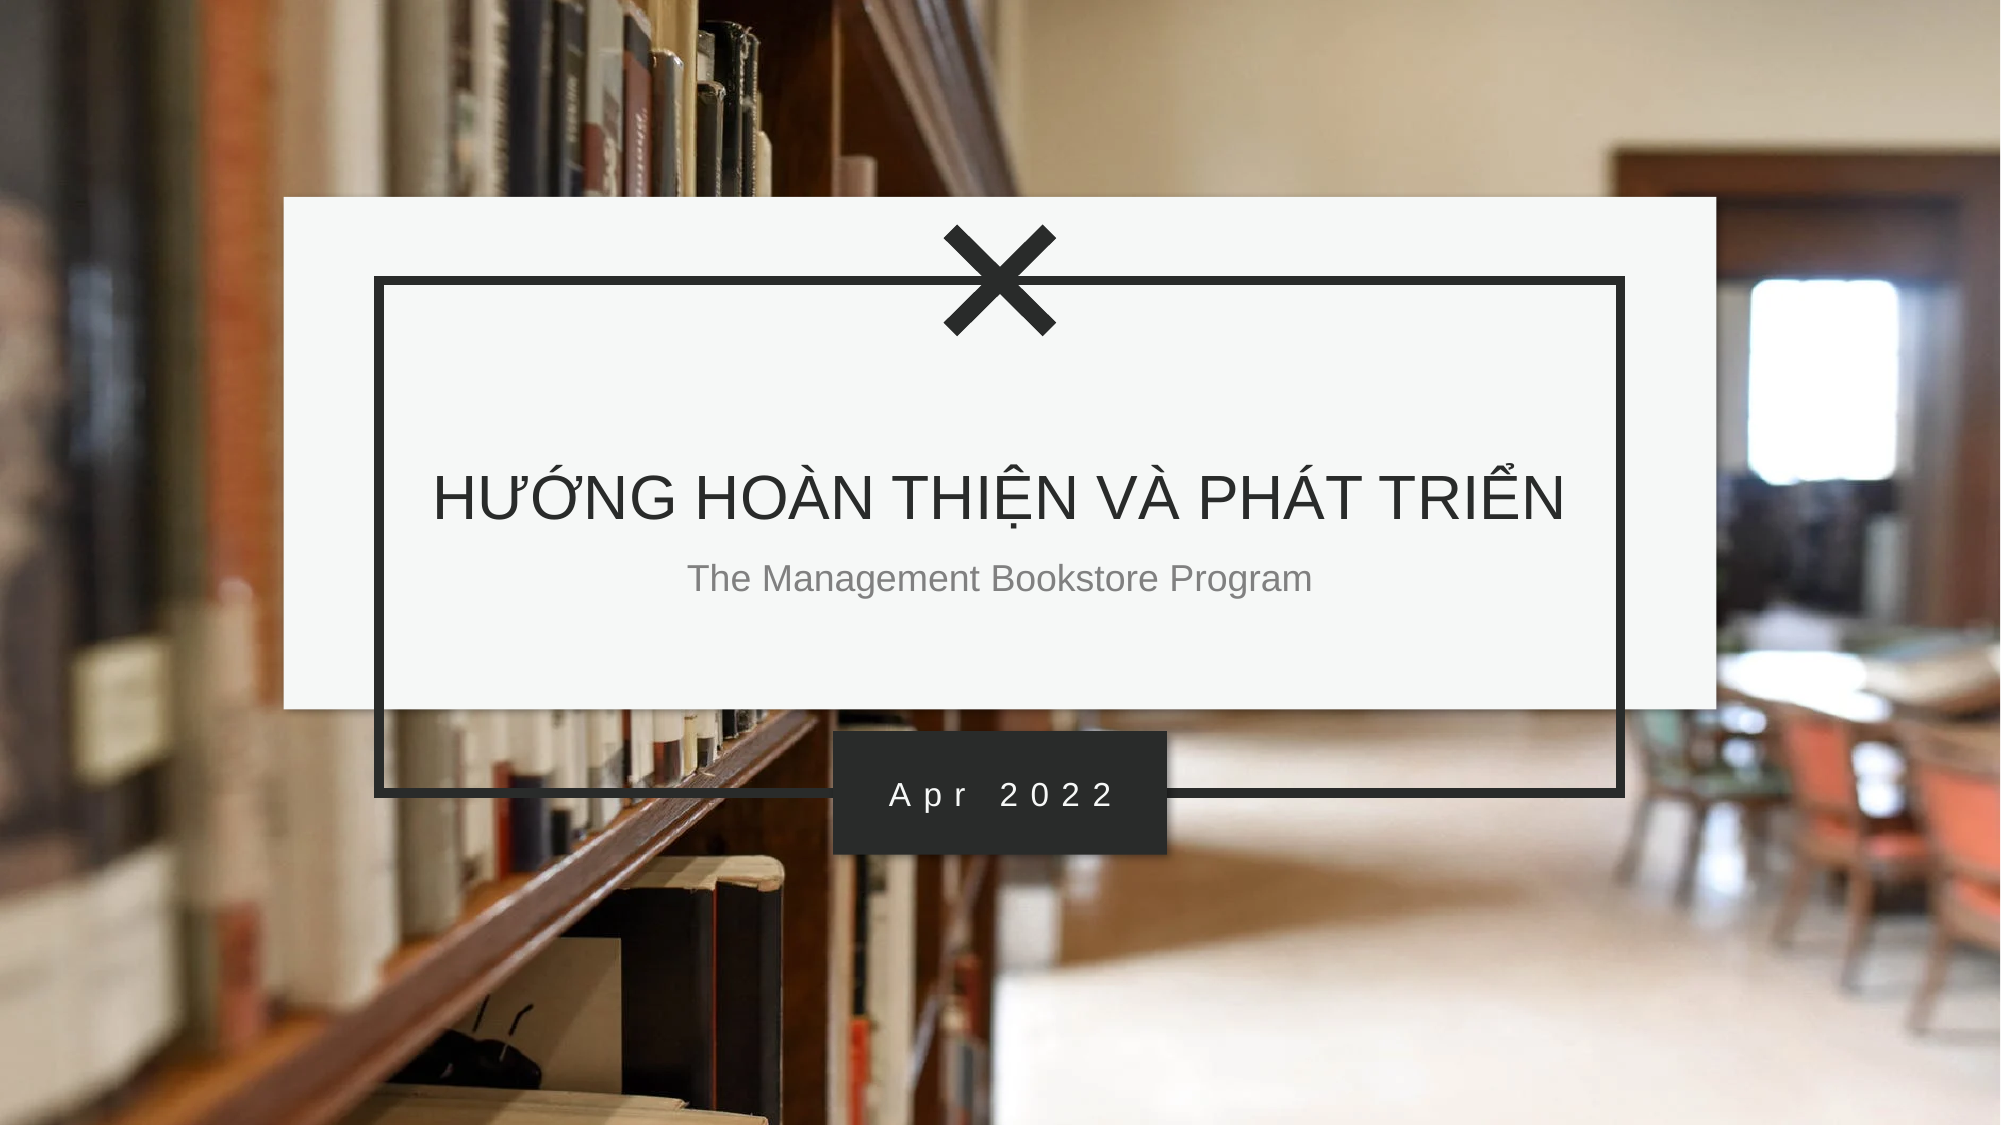

HƯỚNG HOÀN THIỆN VÀ PHÁT TRIỂN
The Management Bookstore Program

Apr 2022